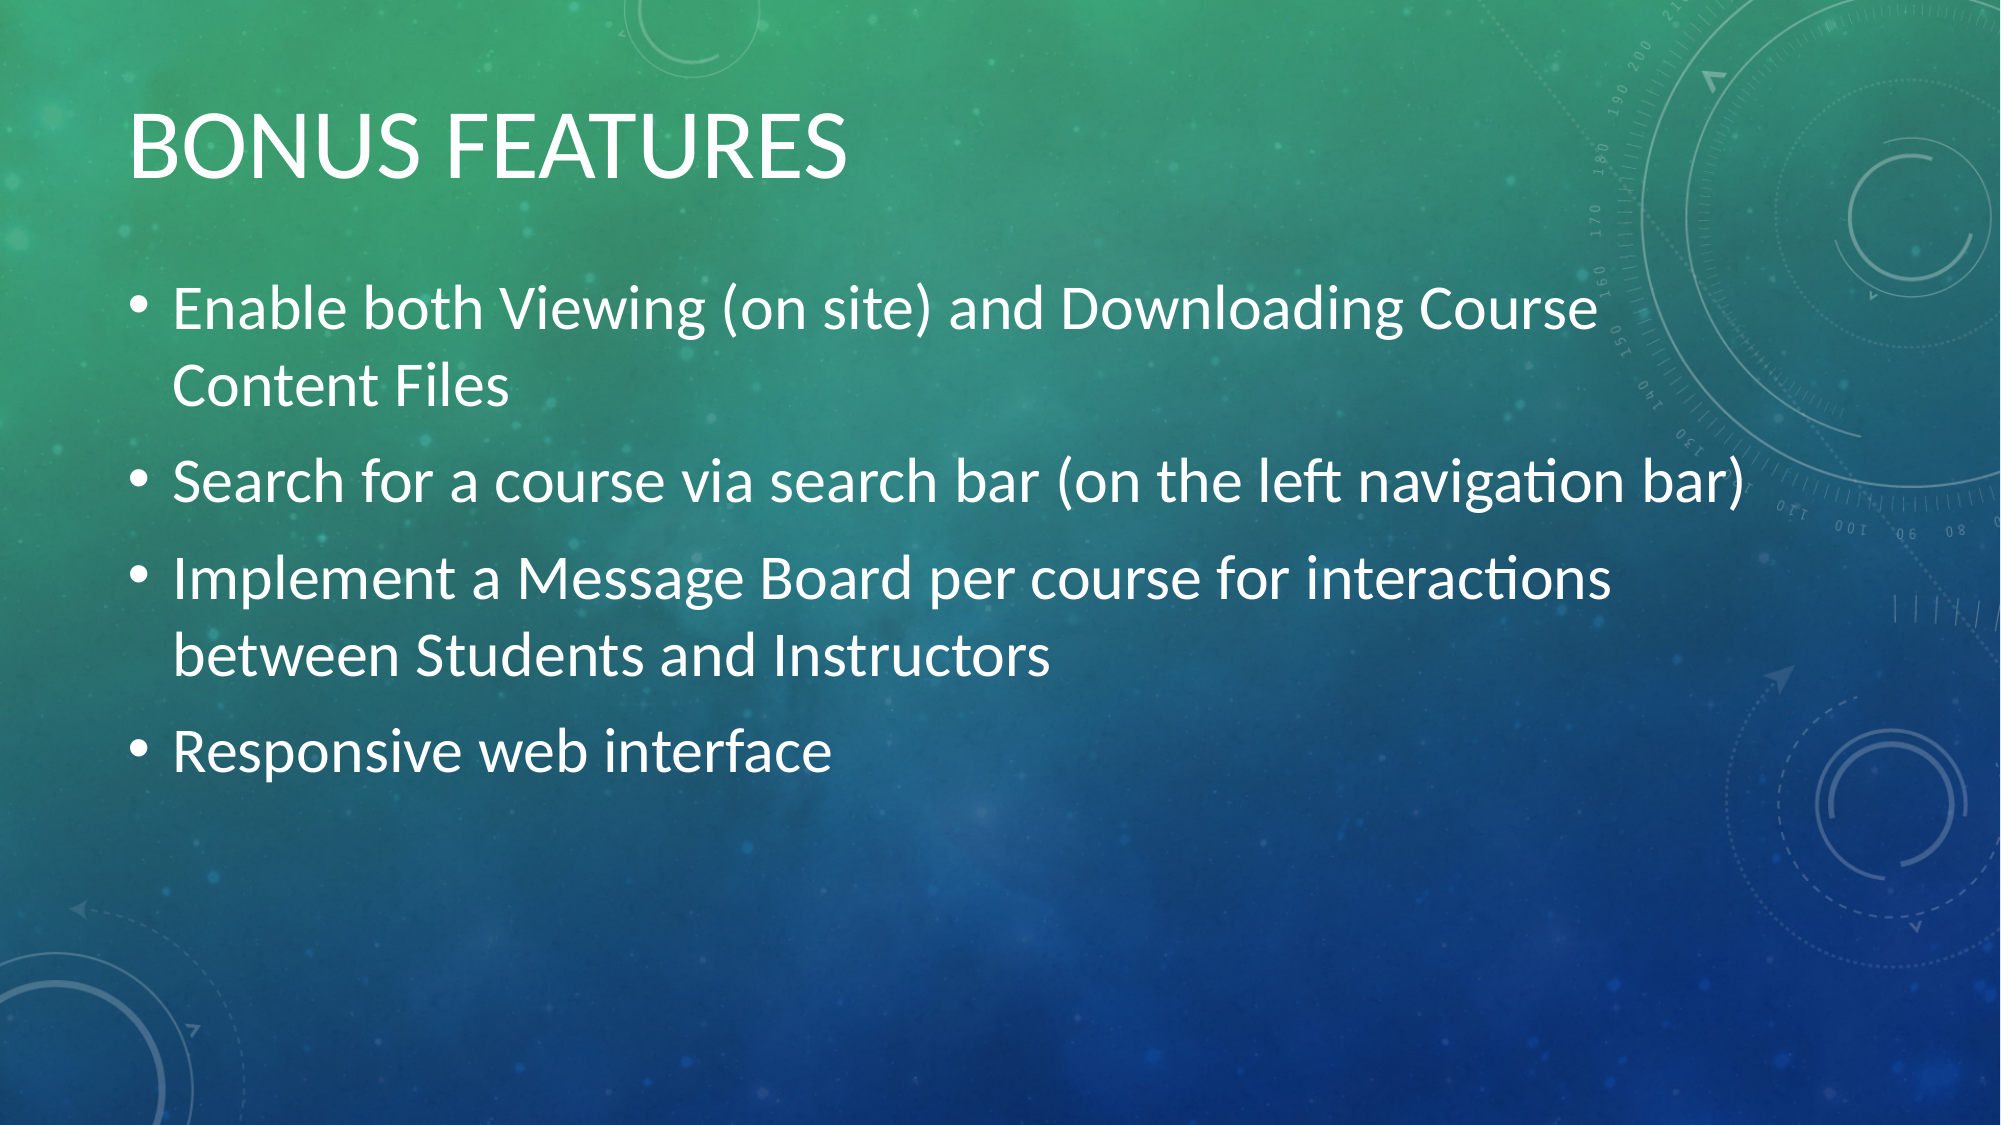

# Bonus Features
Enable both Viewing (on site) and Downloading Course Content Files
Search for a course via search bar (on the left navigation bar)
Implement a Message Board per course for interactions between Students and Instructors
Responsive web interface